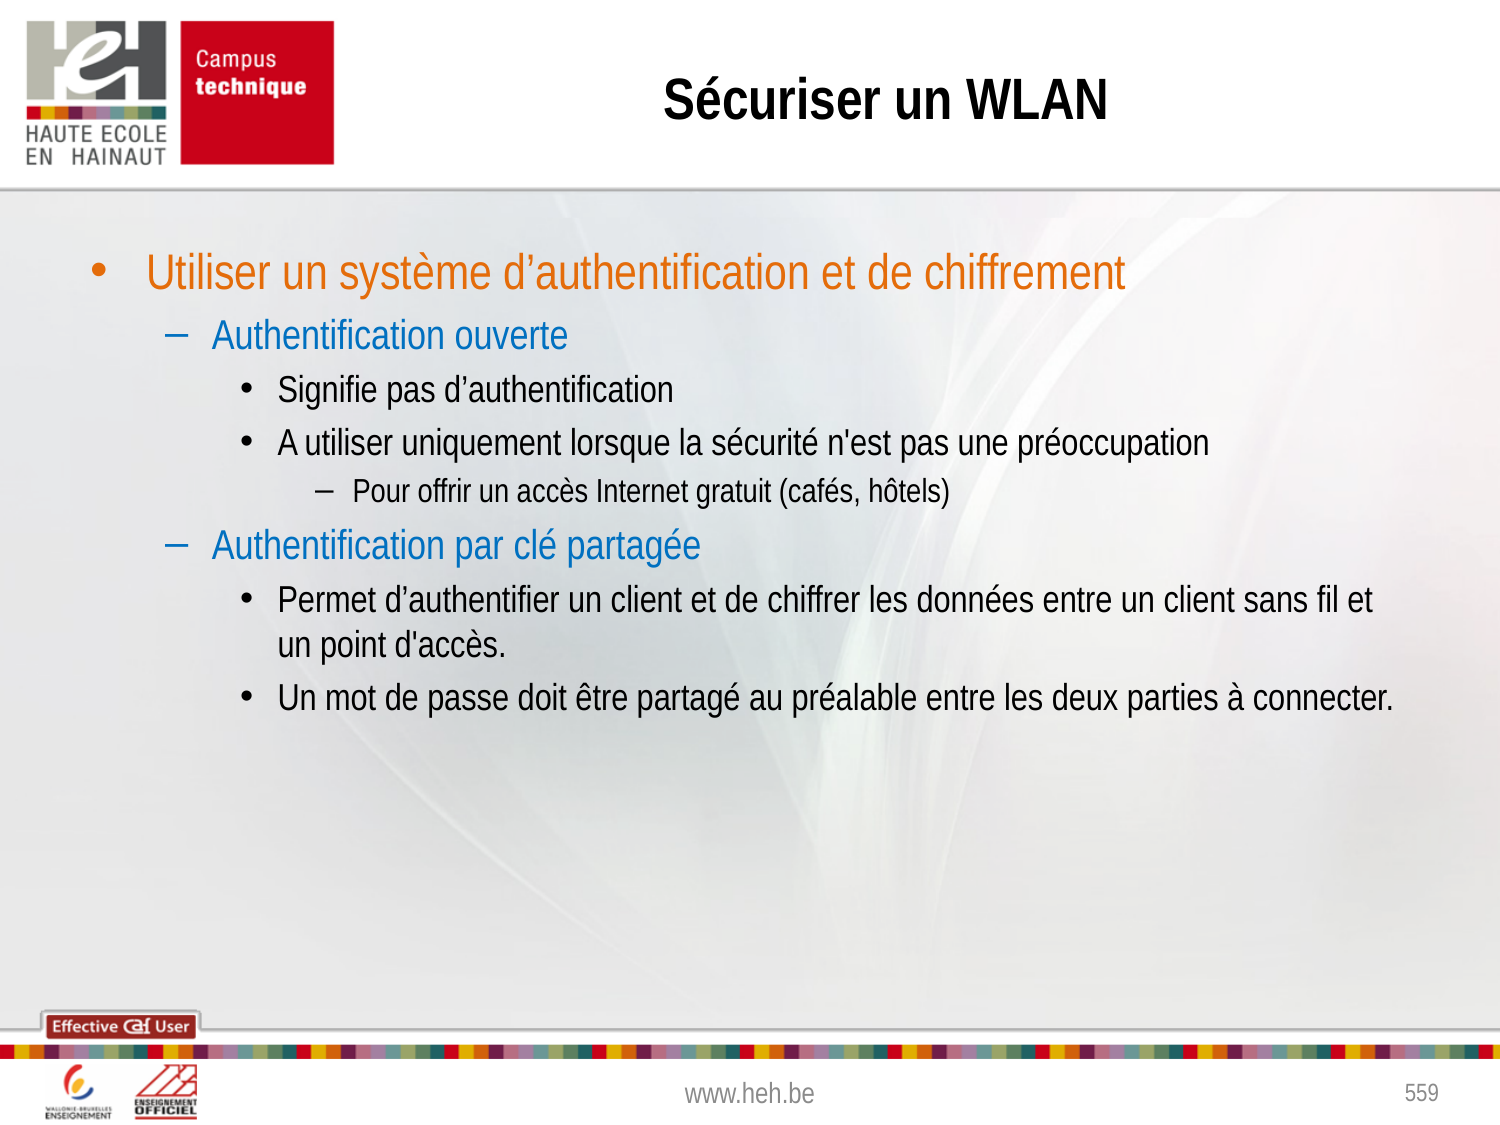

# Sécuriser un WLAN
Utiliser un système d’authentification et de chiffrement
Authentification ouverte
Signifie pas d’authentification
A utiliser uniquement lorsque la sécurité n'est pas une préoccupation
Pour offrir un accès Internet gratuit (cafés, hôtels)
Authentification par clé partagée
Permet d’authentifier un client et de chiffrer les données entre un client sans fil et un point d'accès.
Un mot de passe doit être partagé au préalable entre les deux parties à connecter.
www.heh.be
559